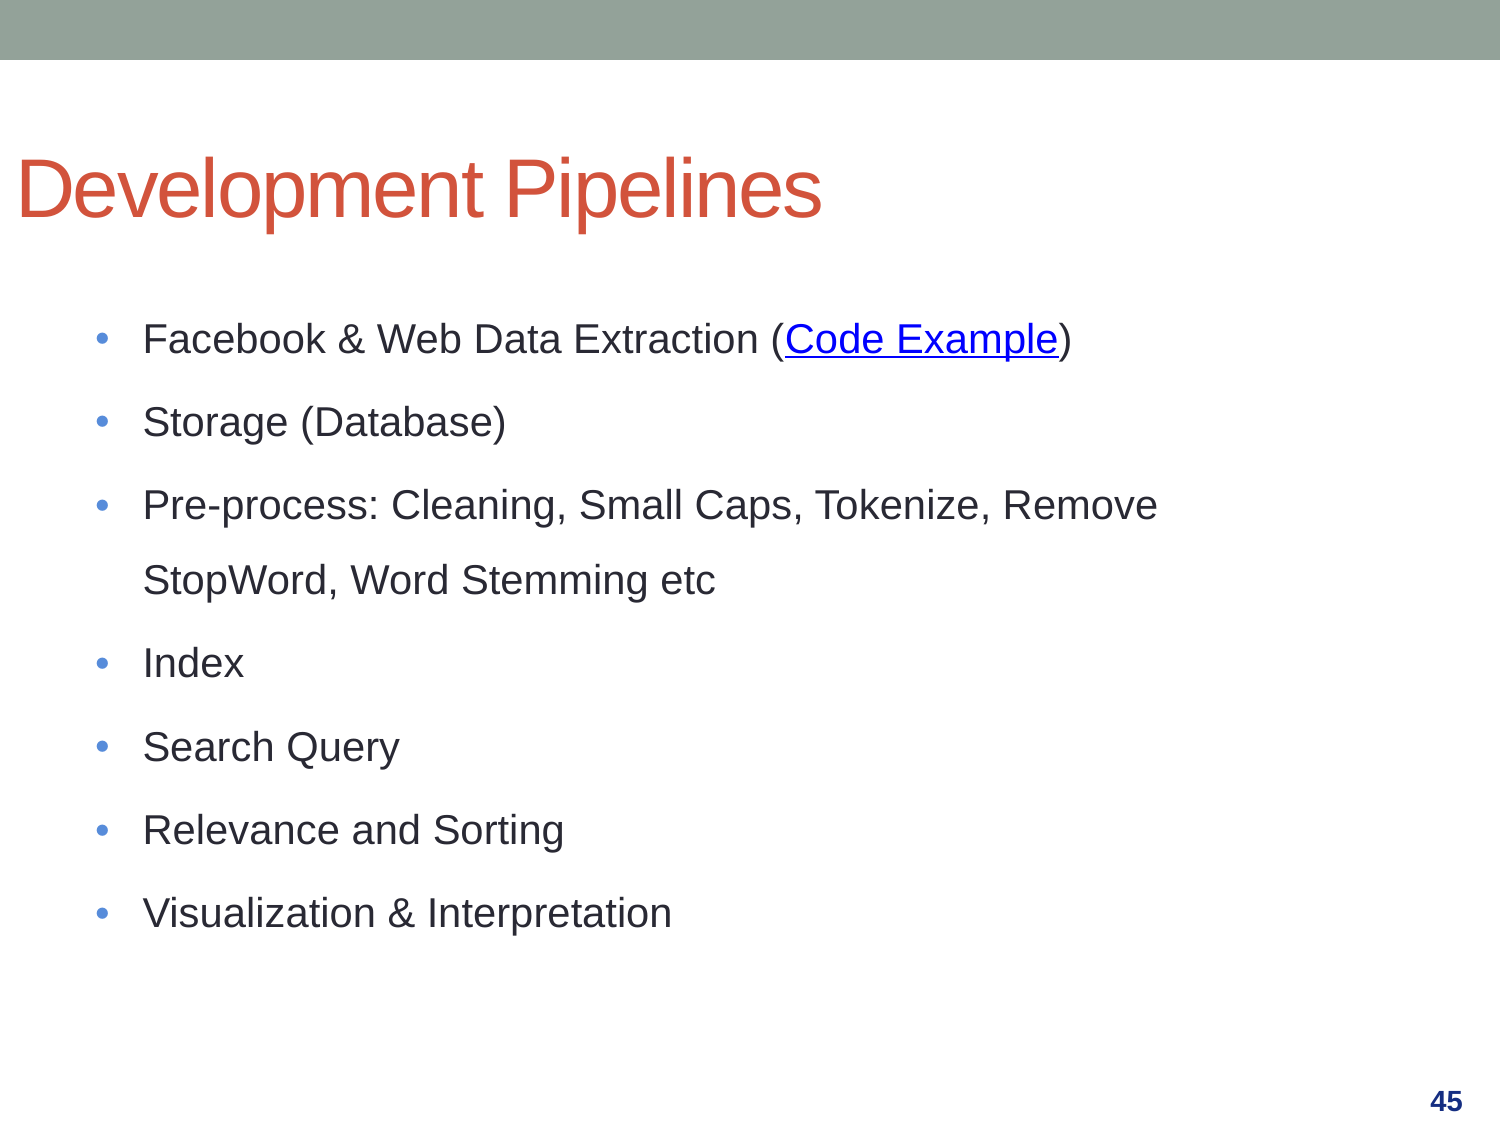

Development Pipelines
Facebook & Web Data Extraction (Code Example)
Storage (Database)
Pre-process: Cleaning, Small Caps, Tokenize, Remove StopWord, Word Stemming etc
Index
Search Query
Relevance and Sorting
Visualization & Interpretation
45